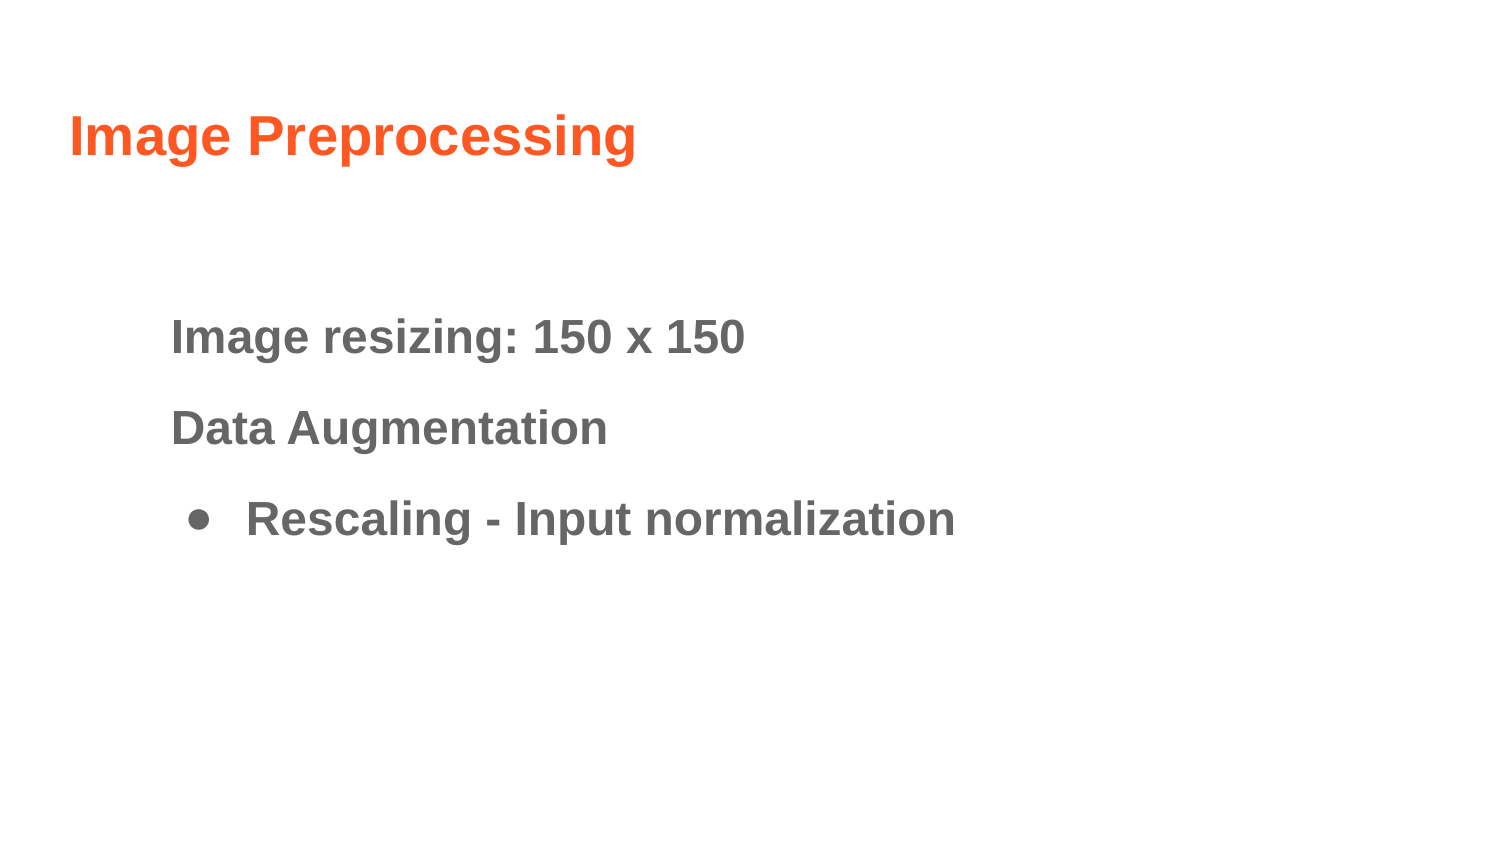

# Image Preprocessing
Image resizing: 150 x 150
Data Augmentation
Rescaling - Input normalization